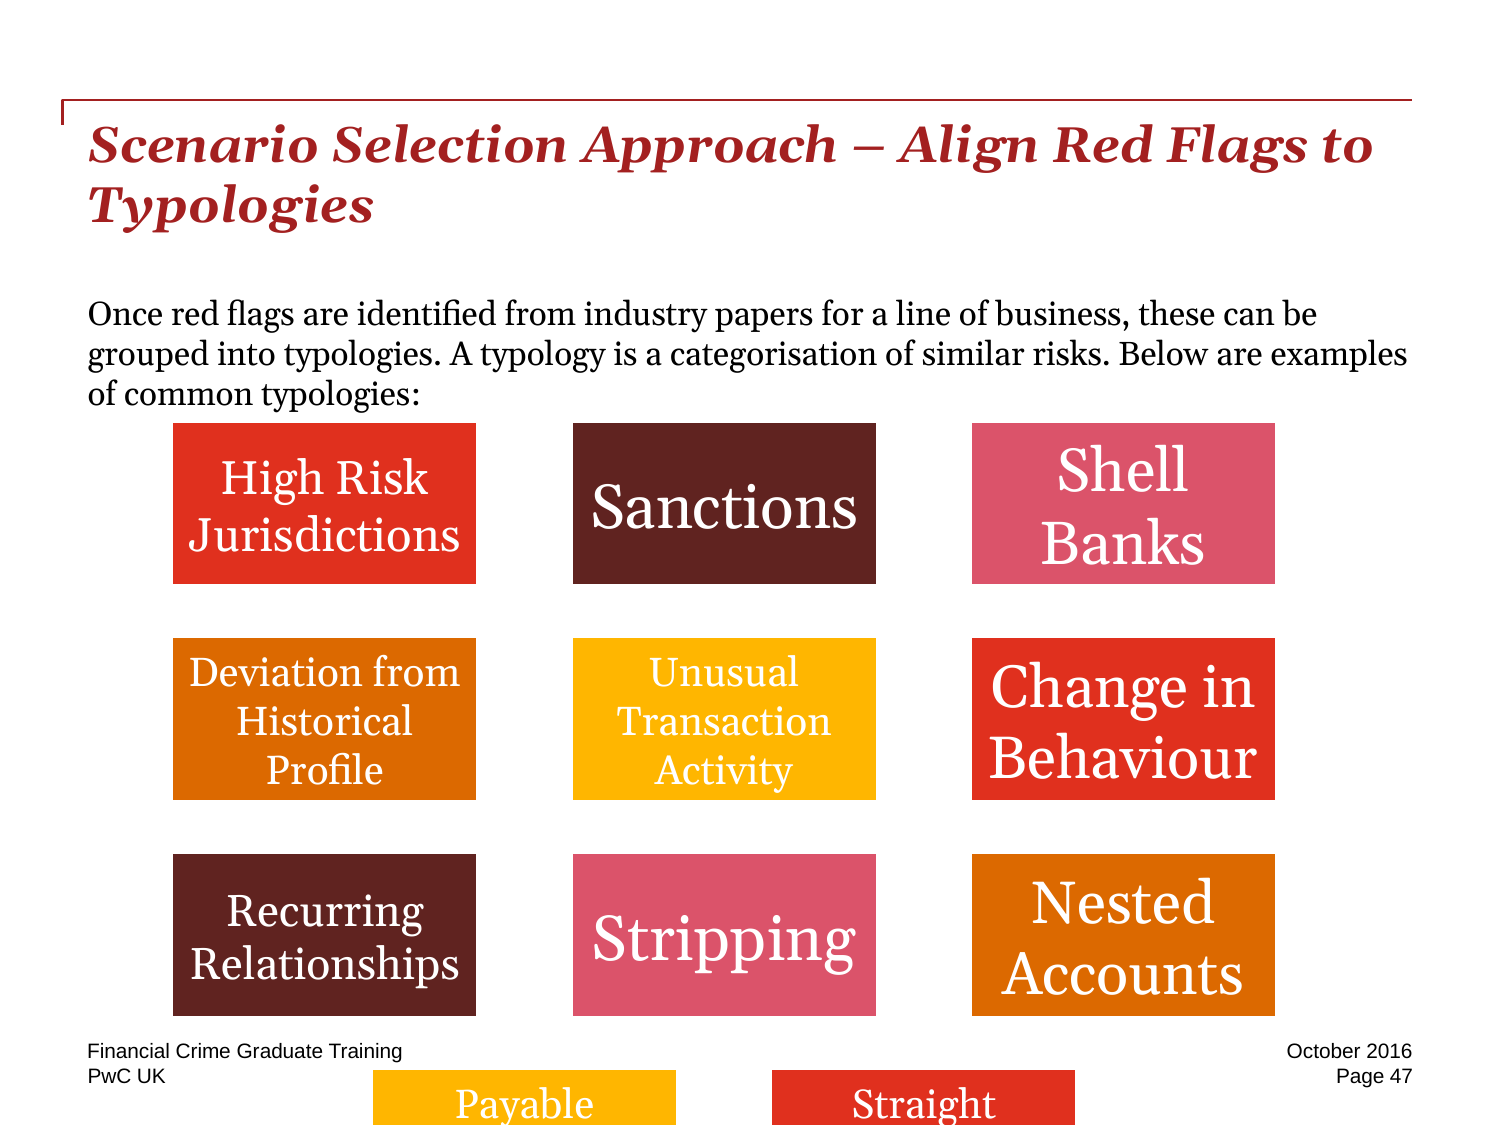

# Scenario Selection Approach – Align Red Flags to Typologies Once red flags are identified from industry papers for a line of business, these can be grouped into typologies. A typology is a categorisation of similar risks. Below are examples of common typologies:
High Risk Jurisdictions
Sanctions
Shell Banks
Deviation from Historical Profile
Unusual Transaction Activity
Change in Behaviour
Recurring Relationships
Stripping
Nested Accounts
Financial Crime Graduate Training
October 2016
Page 47